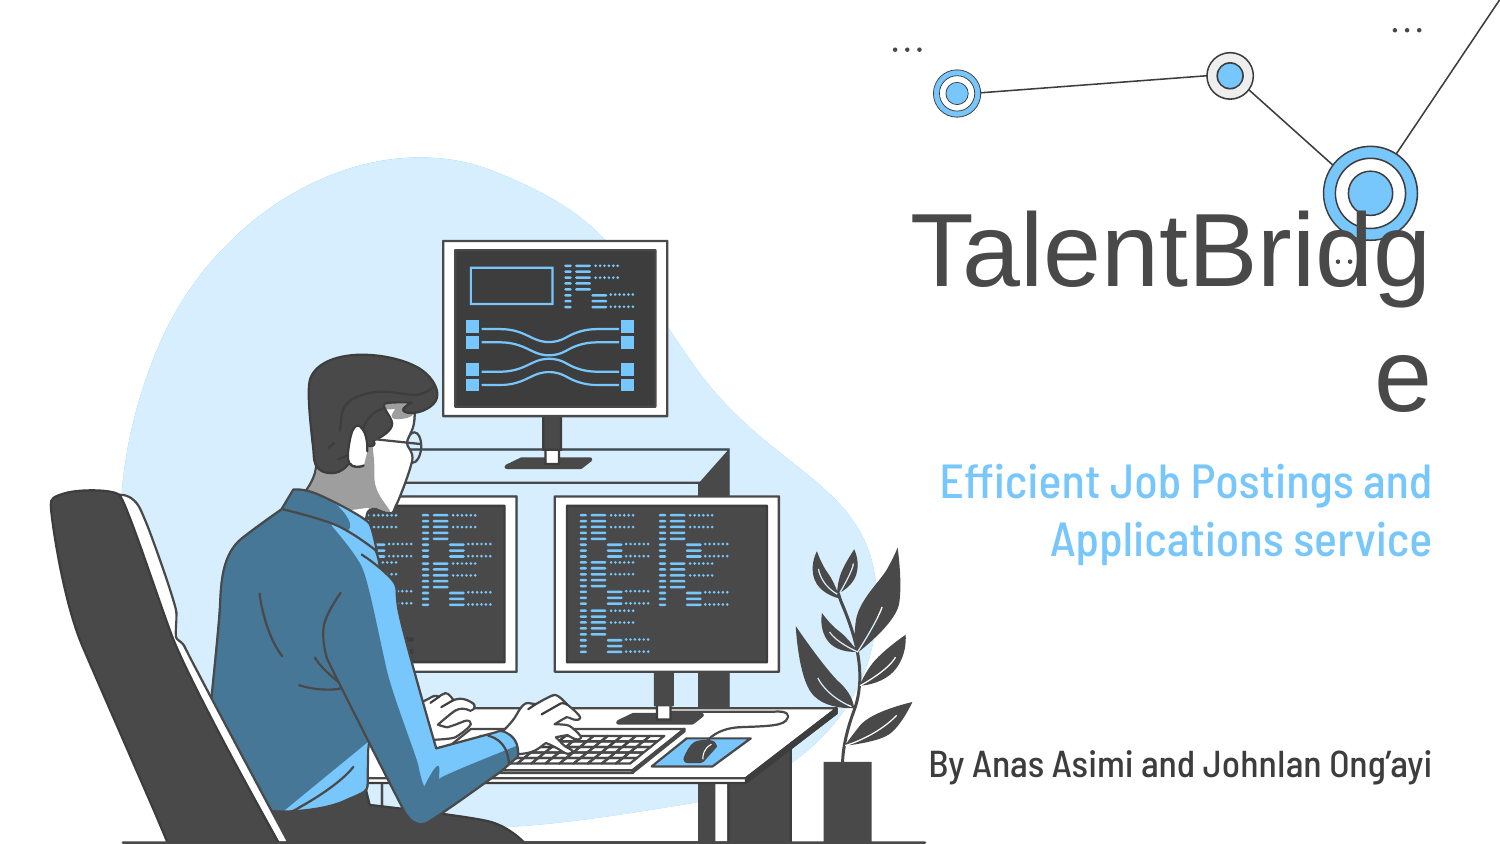

# TalentBridge
Efficient Job Postings and Applications service

By Anas Asimi and JohnIan Ong’ayi